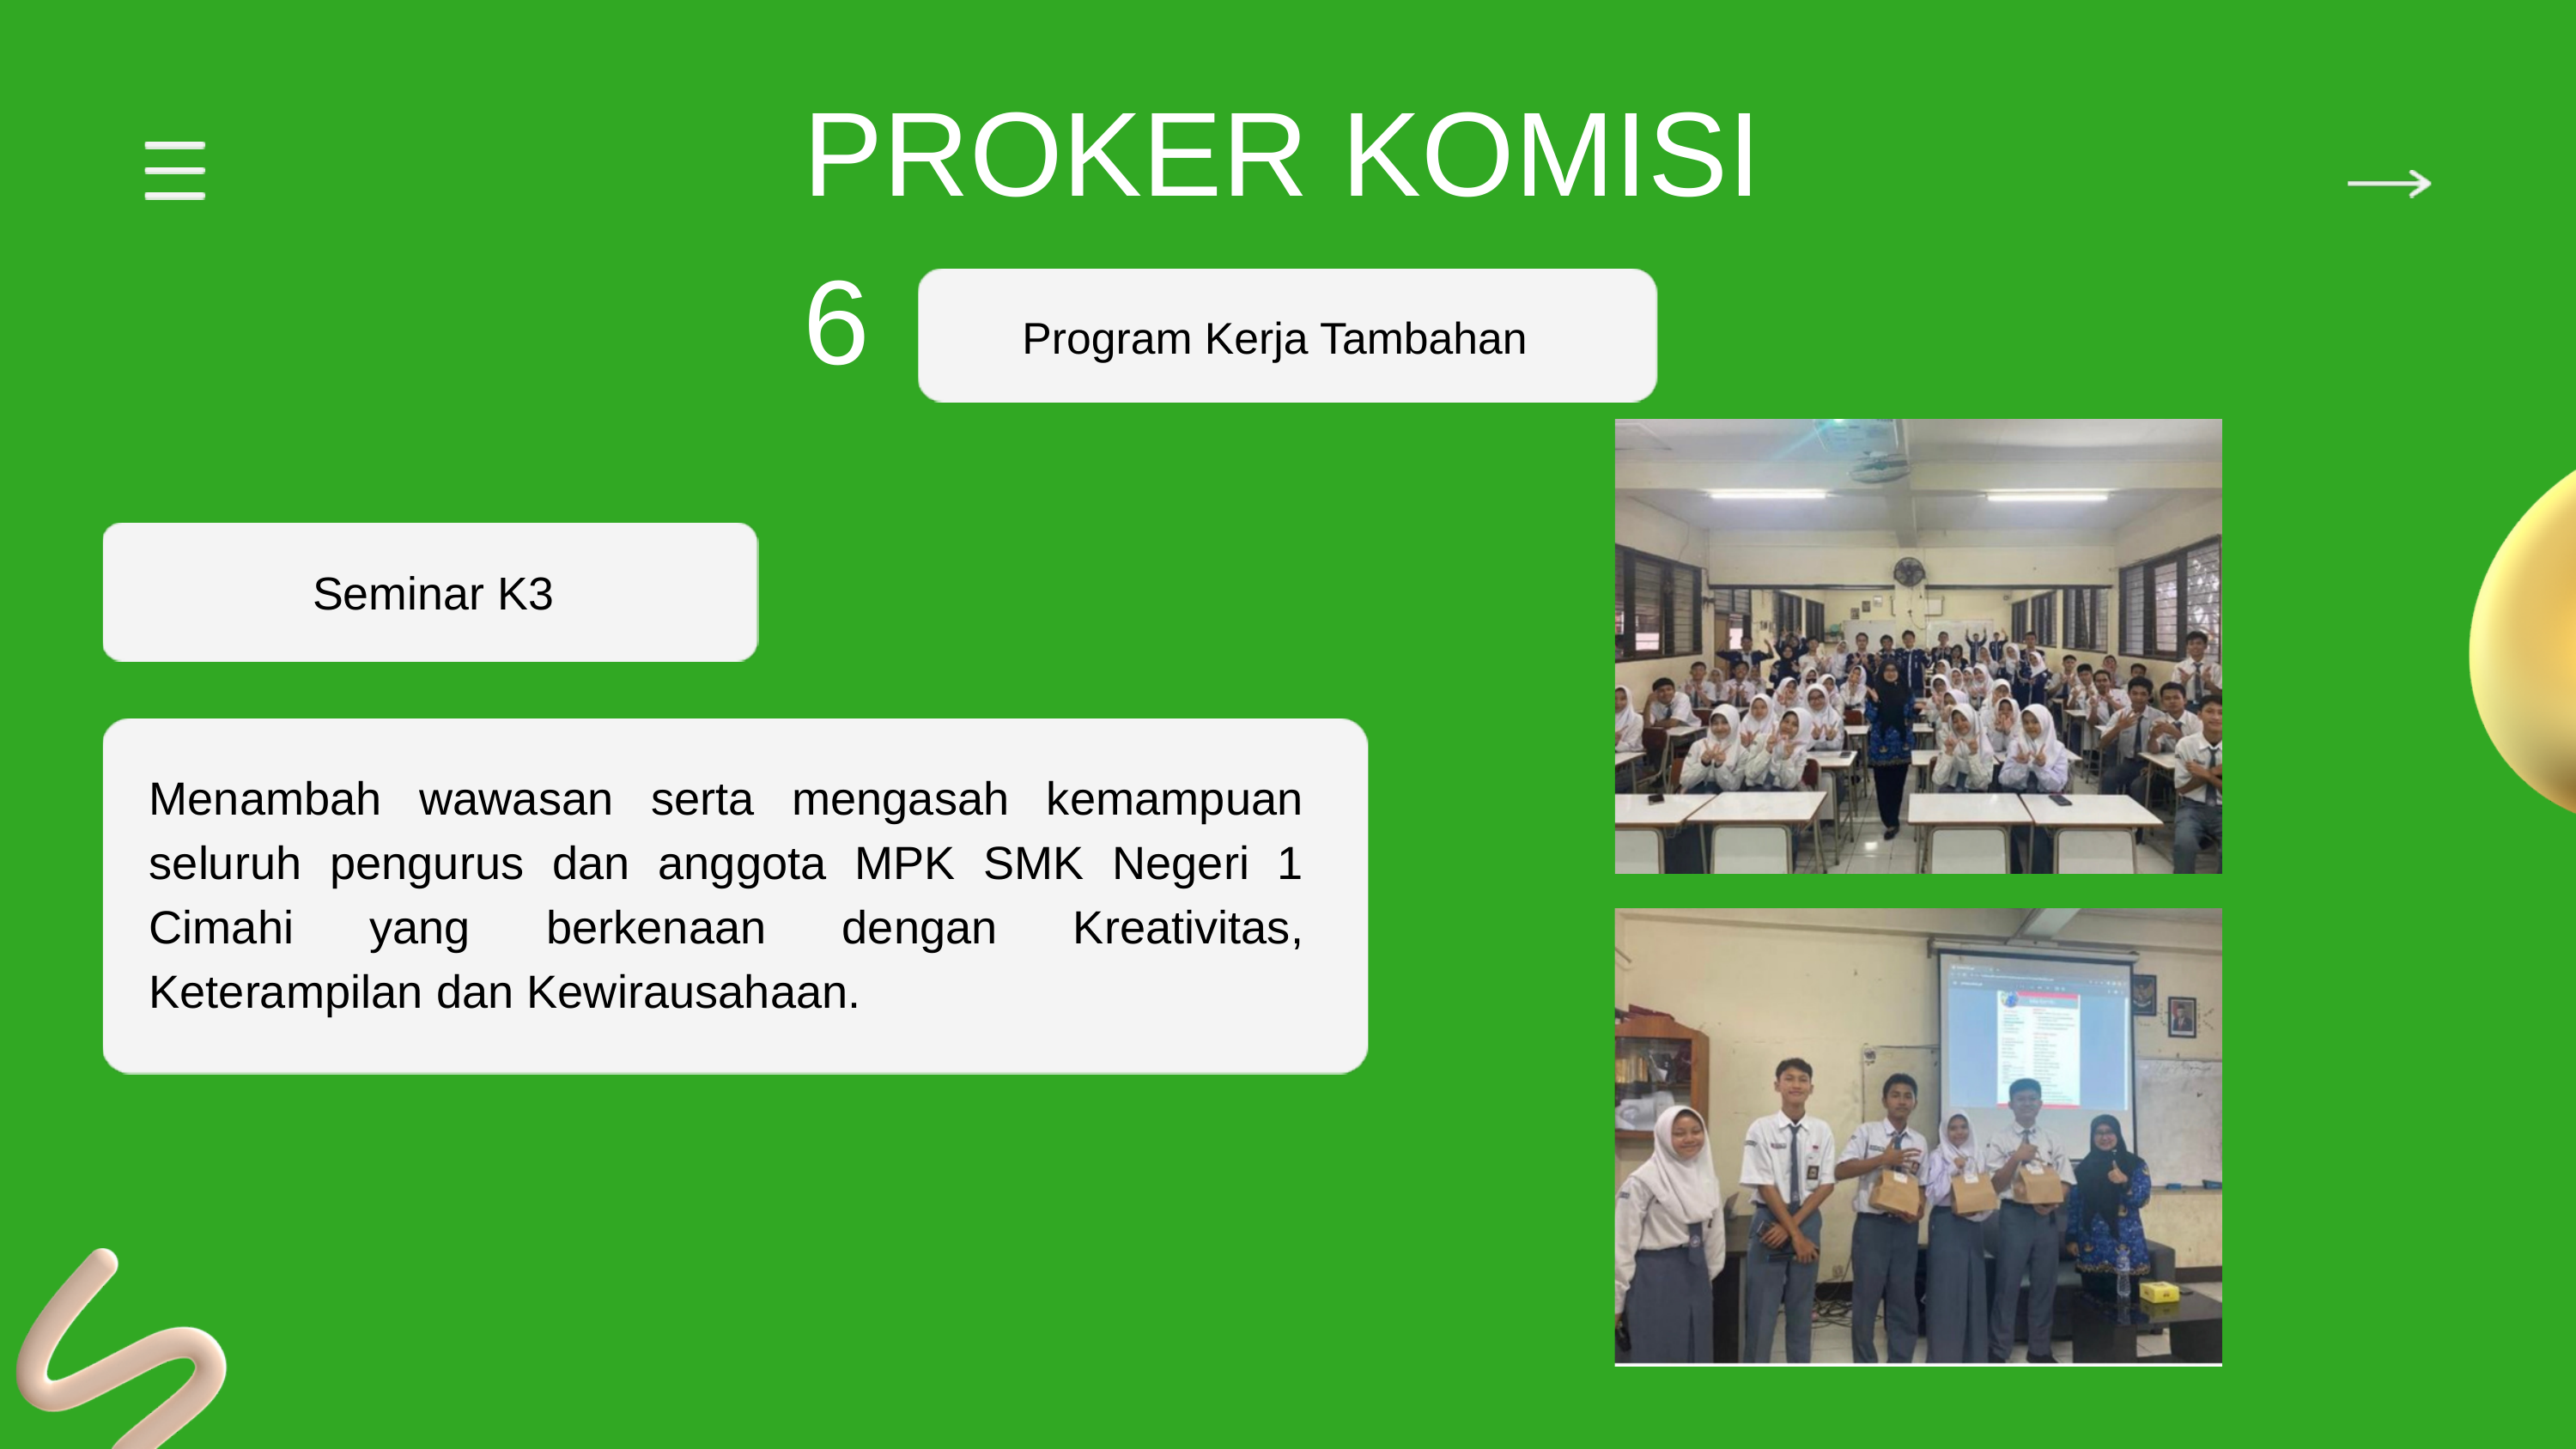

PROKER KOMISI 6

Program Kerja Tambahan

Seminar K3

Menambah wawasan serta mengasah kemampuan seluruh pengurus dan anggota MPK SMK Negeri 1 Cimahi yang berkenaan dengan Kreativitas, Keterampilan dan Kewirausahaan.